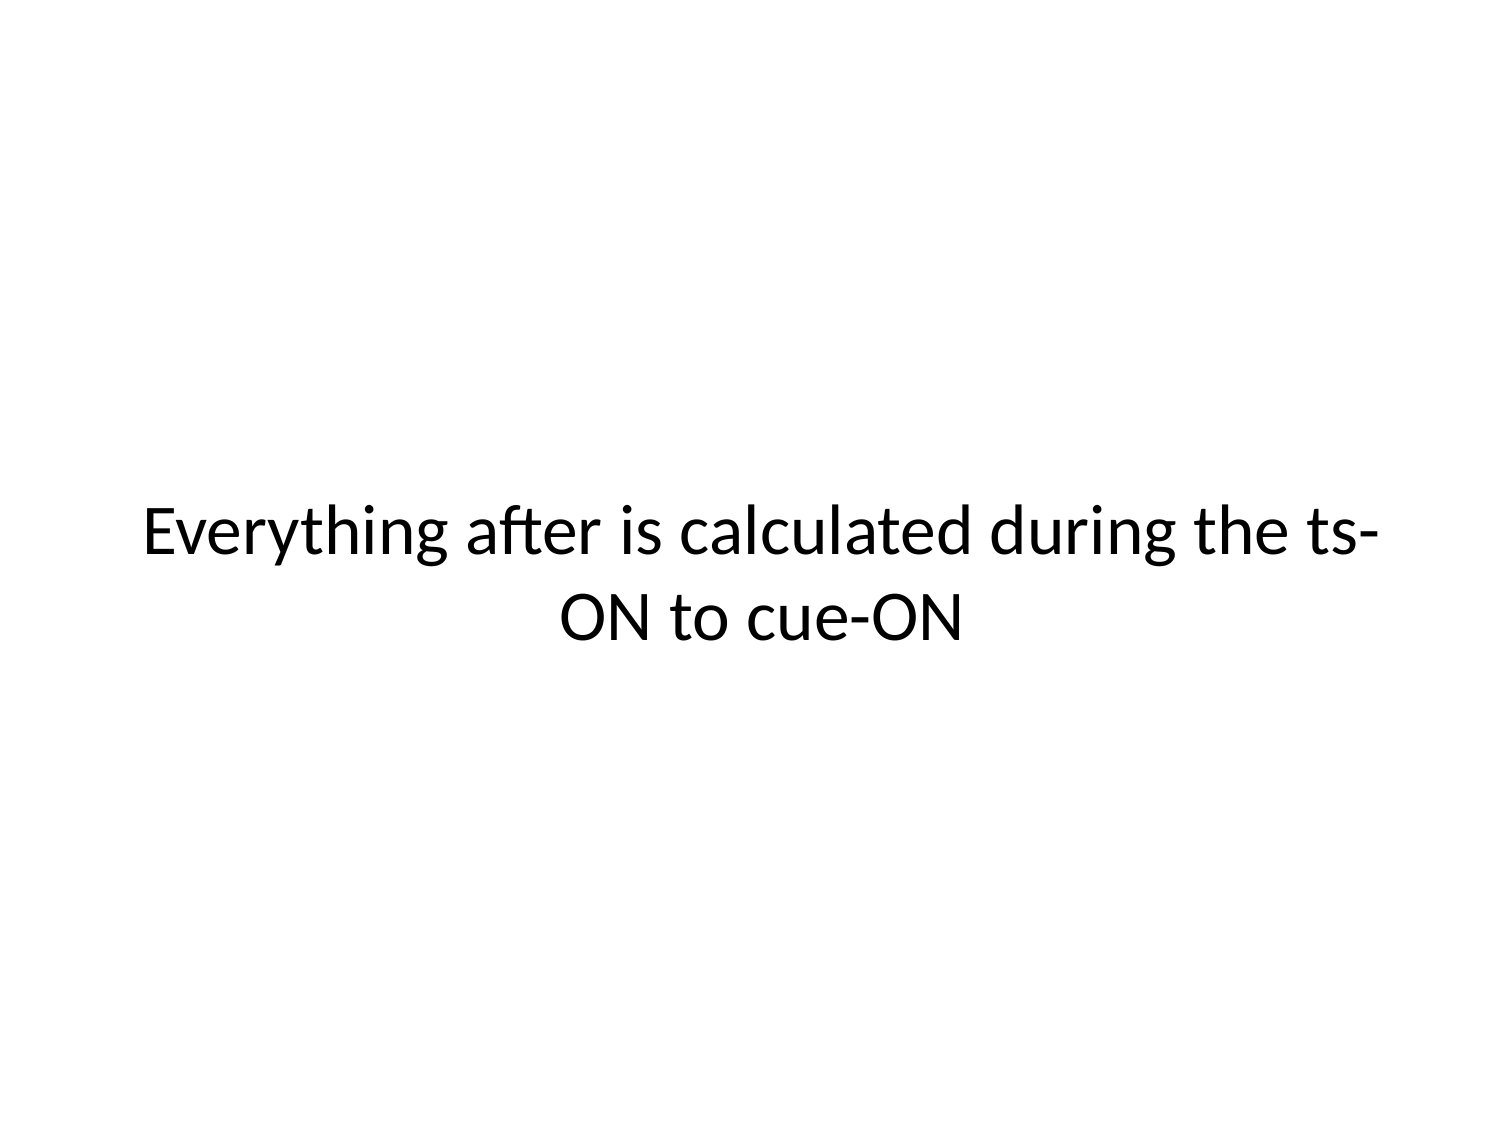

# Everything after is calculated during the ts-ON to cue-ON